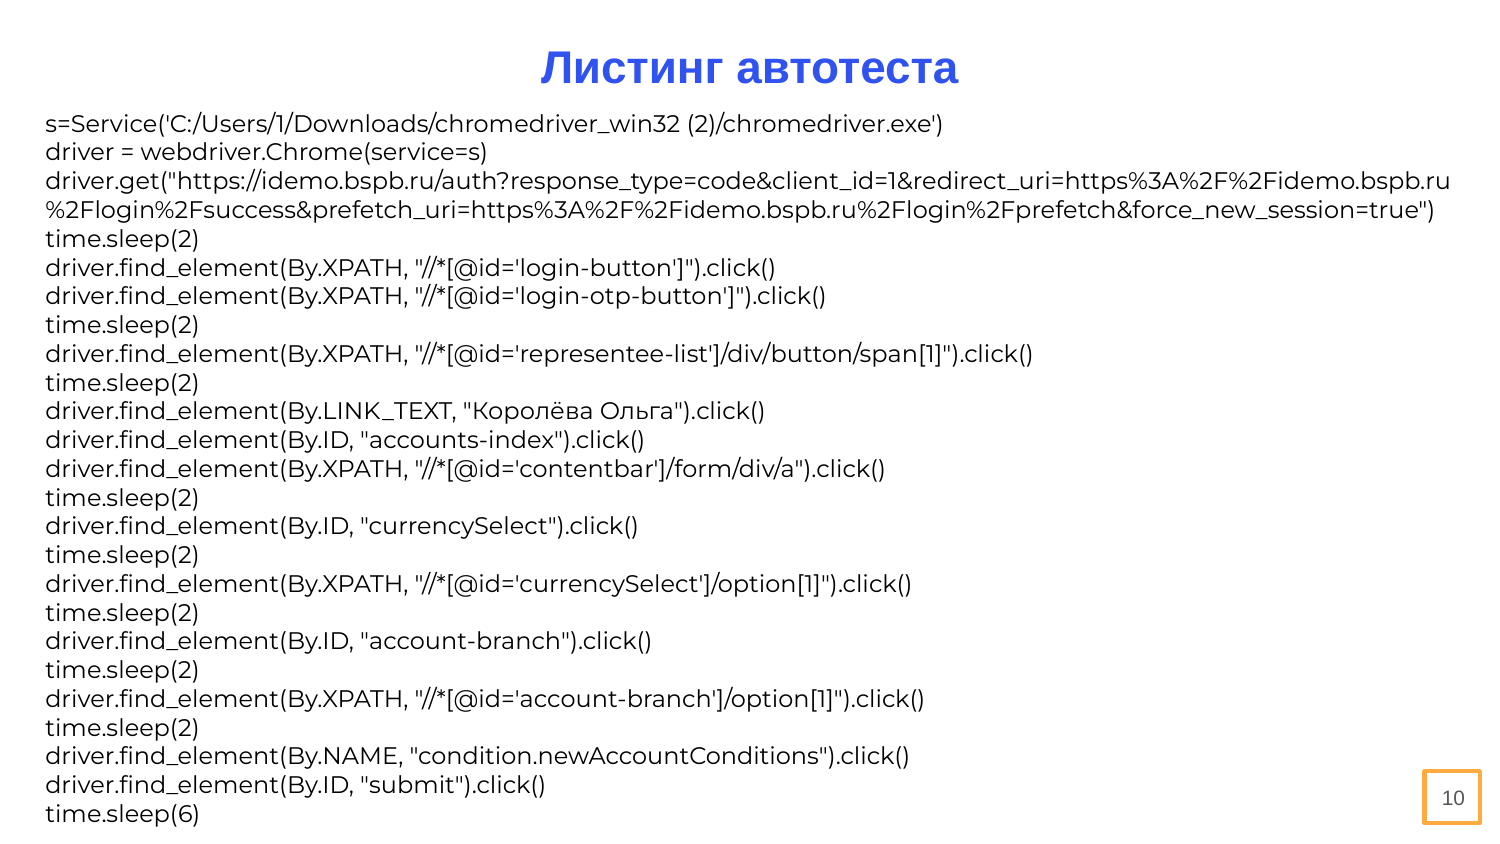

# Листинг автотеста
s=Service('C:/Users/1/Downloads/chromedriver_win32 (2)/chromedriver.exe')
driver = webdriver.Chrome(service=s)
driver.get("https://idemo.bspb.ru/auth?response_type=code&client_id=1&redirect_uri=https%3A%2F%2Fidemo.bspb.ru%2Flogin%2Fsuccess&prefetch_uri=https%3A%2F%2Fidemo.bspb.ru%2Flogin%2Fprefetch&force_new_session=true")
time.sleep(2)
driver.find_element(By.XPATH, "//*[@id='login-button']").click()
driver.find_element(By.XPATH, "//*[@id='login-otp-button']").click()
time.sleep(2)
driver.find_element(By.XPATH, "//*[@id='representee-list']/div/button/span[1]").click()
time.sleep(2)
driver.find_element(By.LINK_TEXT, "Королёва Ольга").click()
driver.find_element(By.ID, "accounts-index").click()
driver.find_element(By.XPATH, "//*[@id='contentbar']/form/div/a").click()
time.sleep(2)
driver.find_element(By.ID, "currencySelect").click()
time.sleep(2)
driver.find_element(By.XPATH, "//*[@id='currencySelect']/option[1]").click()
time.sleep(2)
driver.find_element(By.ID, "account-branch").click()
time.sleep(2)
driver.find_element(By.XPATH, "//*[@id='account-branch']/option[1]").click()
time.sleep(2)
driver.find_element(By.NAME, "condition.newAccountConditions").click()
driver.find_element(By.ID, "submit").click()
time.sleep(6)
10